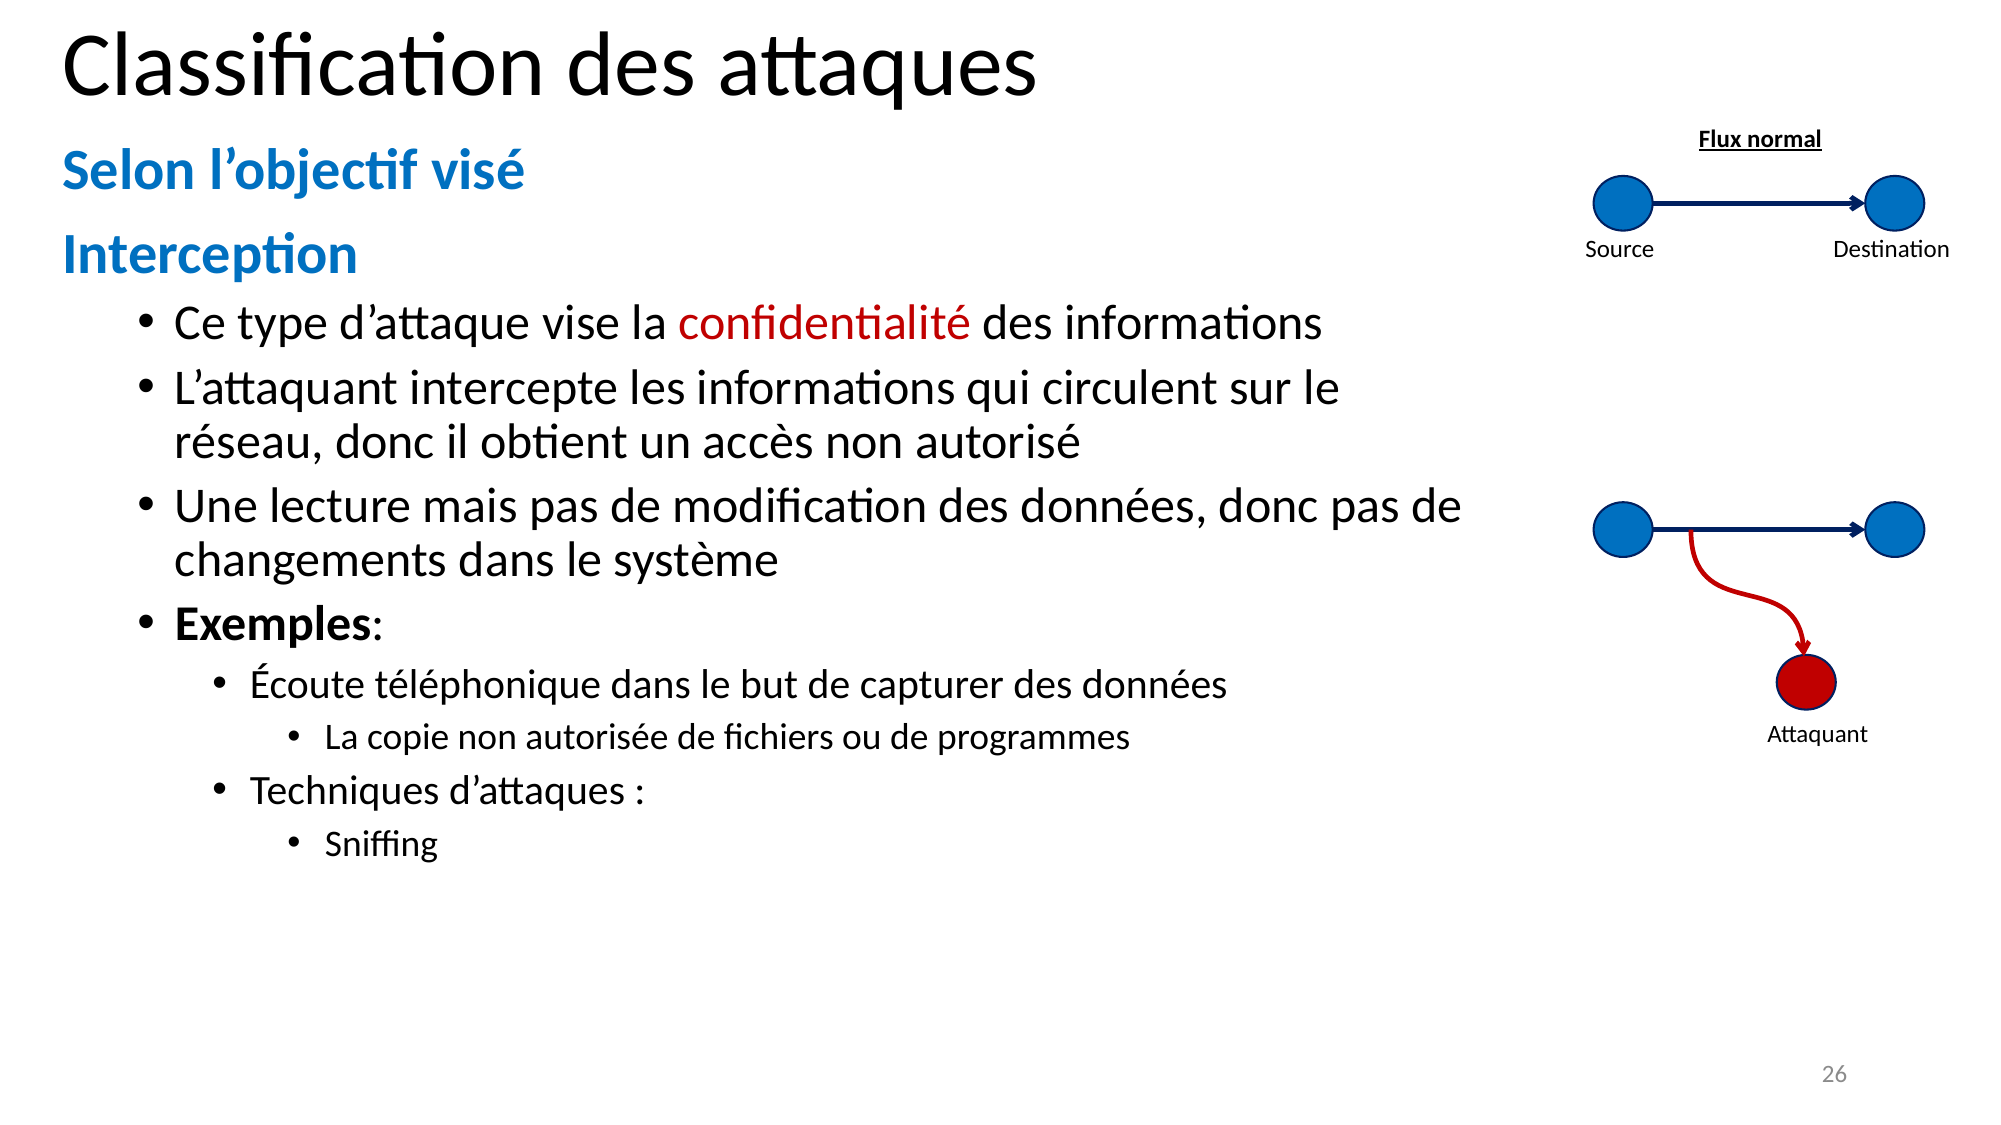

# Classification des attaques
Flux normal

Destination
Source
Selon l’objectif visé
Interception
Ce type d’attaque vise la confidentialité des informations
L’attaquant intercepte les informations qui circulent sur le réseau, donc il obtient un accès non autorisé
Une lecture mais pas de modification des données, donc pas de changements dans le système
Exemples:
Écoute téléphonique dans le but de capturer des données
La copie non autorisée de fichiers ou de programmes
Techniques d’attaques :
Sniffing

Attaquant
26